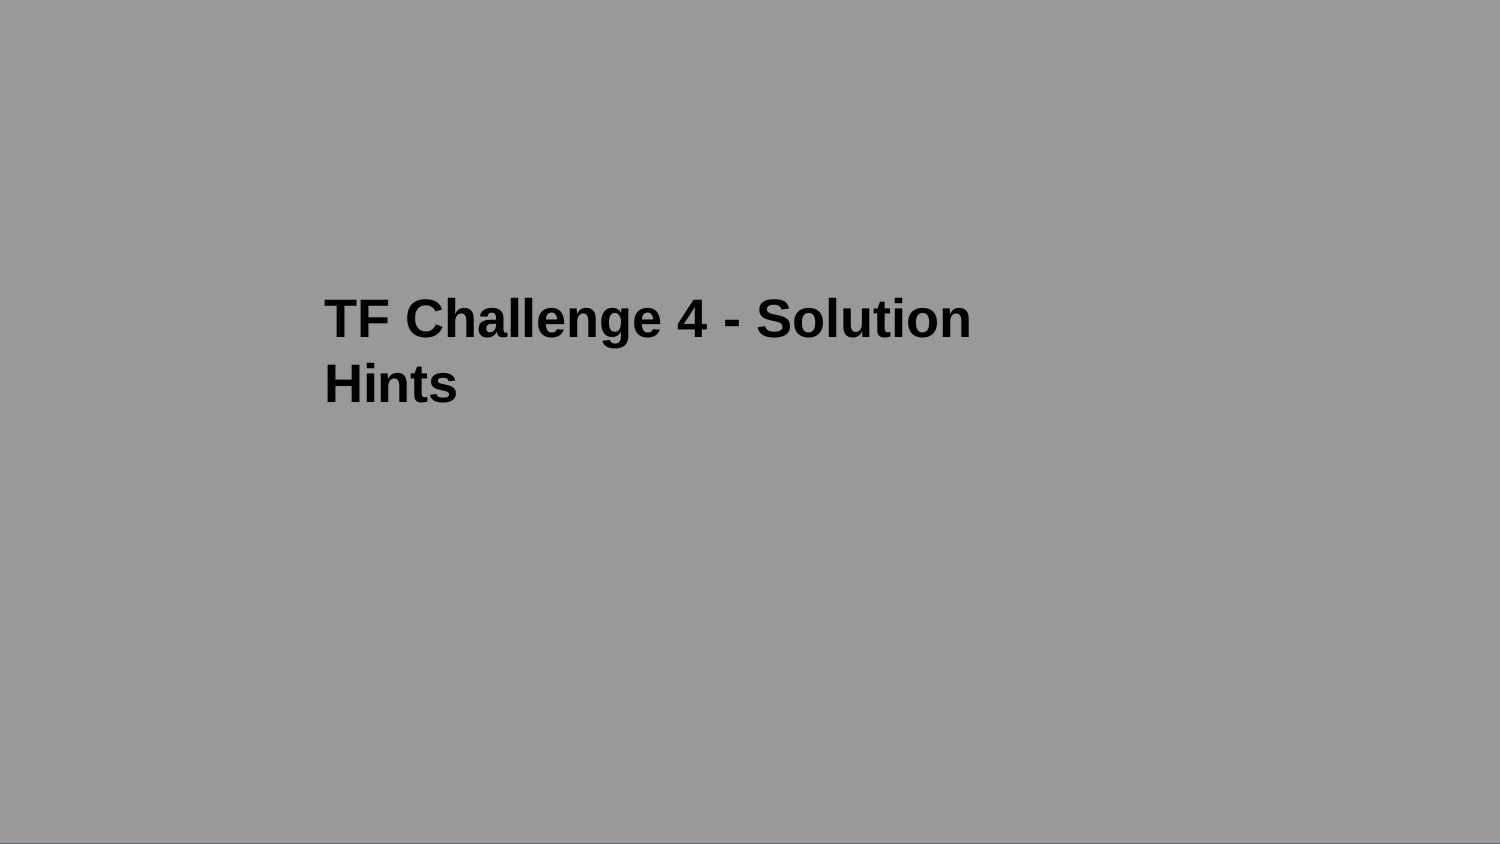

# TF Challenge 4 - Solution Hints